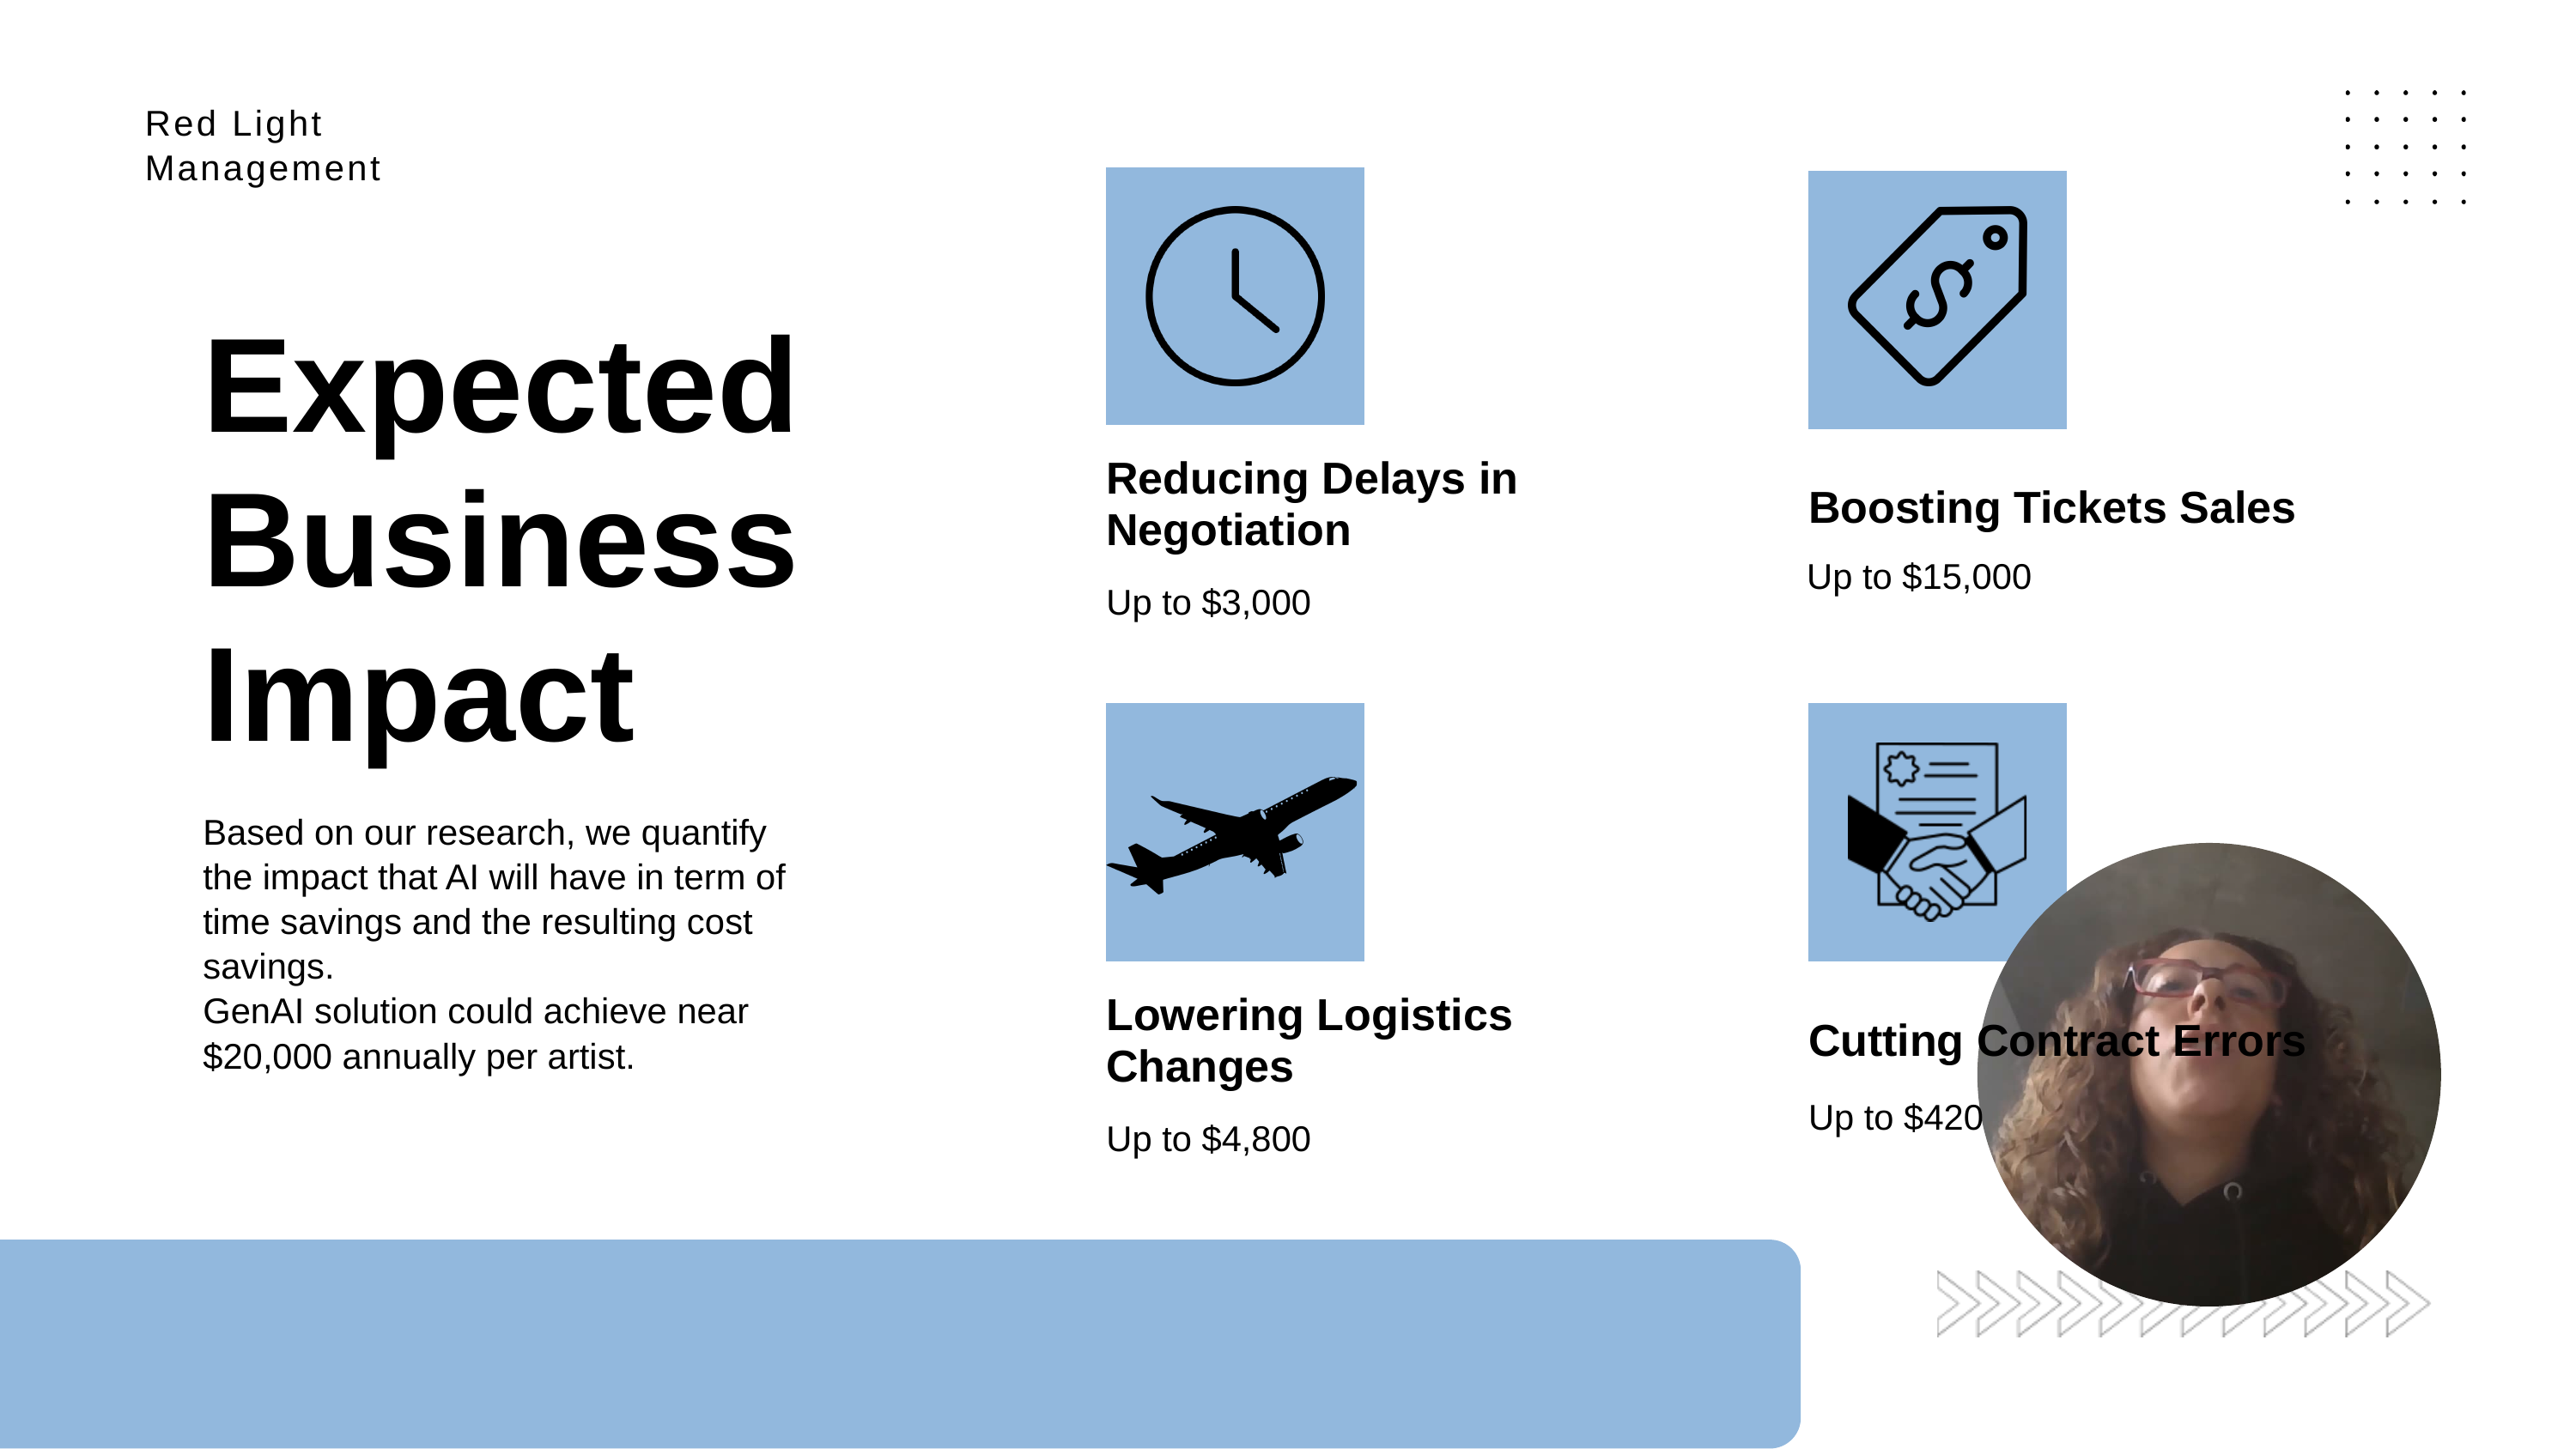

Red Light Management

Expected Business Impact
Reducing Delays in Negotiation
Boosting Tickets Sales
Up to $15,000
Up to $3,000

Based on our research, we quantify the impact that AI will have in term of time savings and the resulting cost savings.
GenAI solution could achieve near $20,000 annually per artist.

Lowering Logistics Changes
Cutting Contract Errors
Up to $420
Up to $4,800